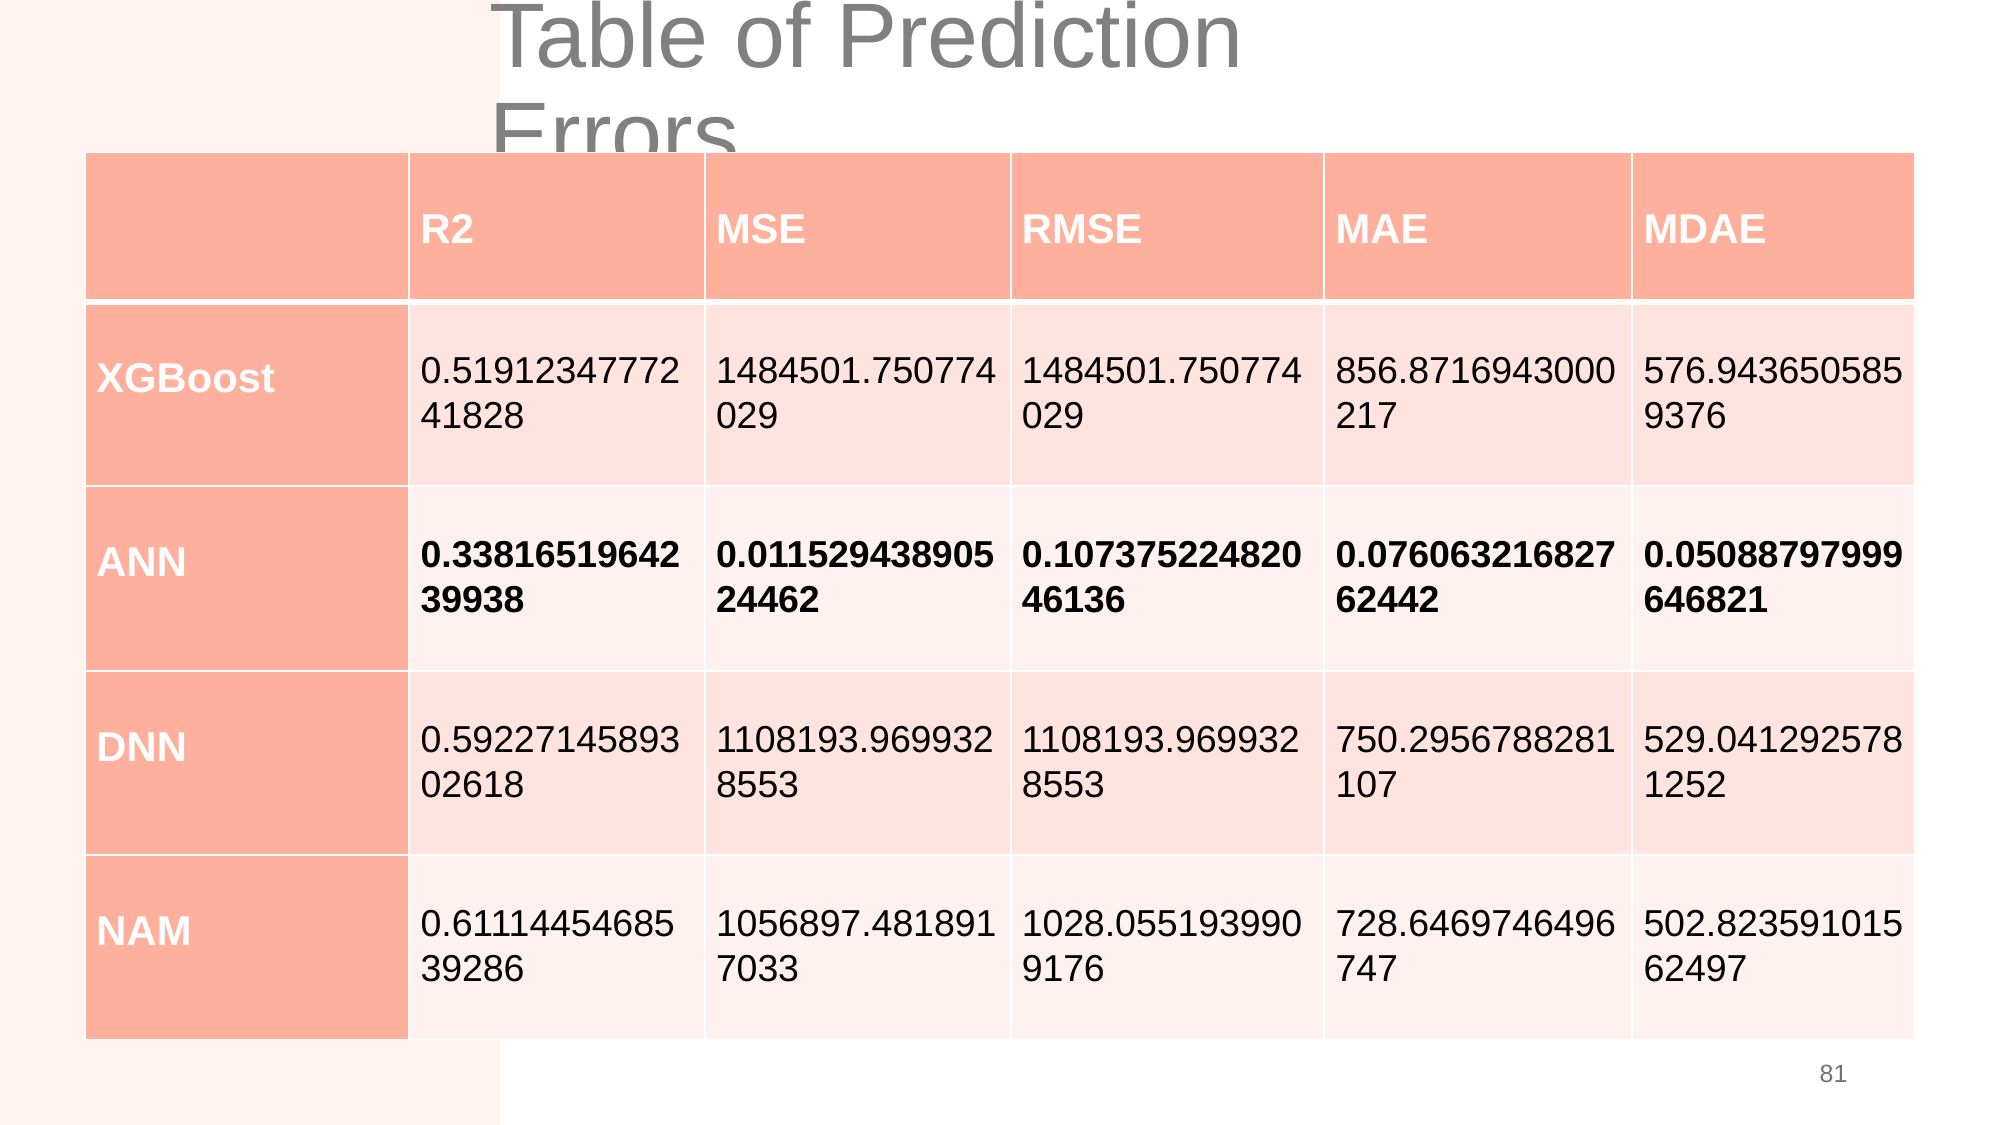

# Table of Prediction Errors
|  | R2 | MSE | RMSE | MAE | MDAE |
| --- | --- | --- | --- | --- | --- |
| XGBoost | 0.5191234777241828 | 1484501.750774029 | 1484501.750774029 | 856.8716943000217 | 576.9436505859376 |
| ANN | 0.3381651964239938 | 0.01152943890524462 | 0.10737522482046136 | 0.07606321682762442 | 0.05088797999646821 |
| DNN | 0.5922714589302618 | 1108193.9699328553 | 1108193.9699328553 | 750.2956788281107 | 529.0412925781252 |
| NAM | 0.6111445468539286 | 1056897.4818917033 | 1028.0551939909176 | 728.6469746496747 | 502.82359101562497 |
81